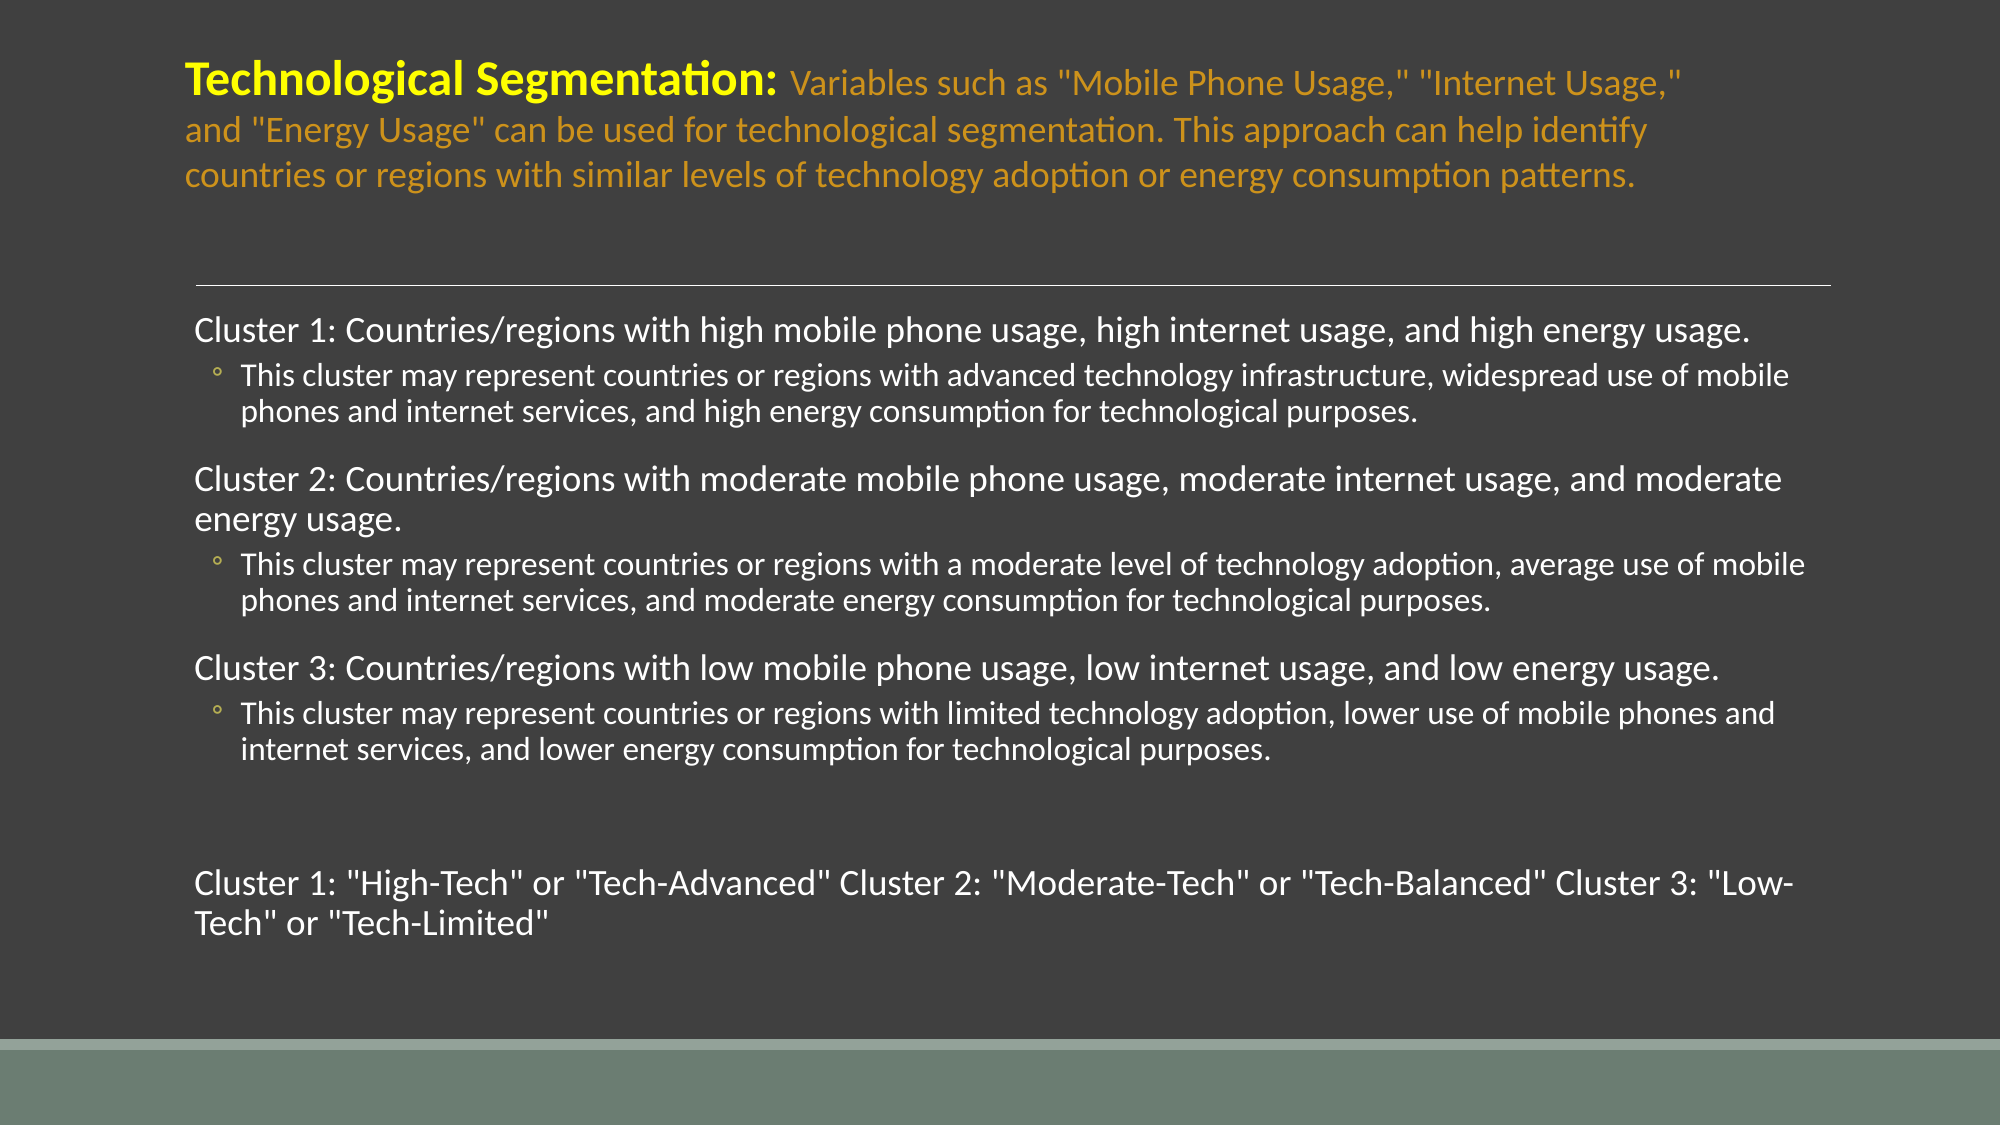

Technological Segmentation: Variables such as "Mobile Phone Usage," "Internet Usage," and "Energy Usage" can be used for technological segmentation. This approach can help identify countries or regions with similar levels of technology adoption or energy consumption patterns.

Cluster 1: Countries/regions with high mobile phone usage, high internet usage, and high energy usage.
This cluster may represent countries or regions with advanced technology infrastructure, widespread use of mobile phones and internet services, and high energy consumption for technological purposes.
Cluster 2: Countries/regions with moderate mobile phone usage, moderate internet usage, and moderate energy usage.
This cluster may represent countries or regions with a moderate level of technology adoption, average use of mobile phones and internet services, and moderate energy consumption for technological purposes.
Cluster 3: Countries/regions with low mobile phone usage, low internet usage, and low energy usage.
This cluster may represent countries or regions with limited technology adoption, lower use of mobile phones and internet services, and lower energy consumption for technological purposes.

Cluster 1: "High-Tech" or "Tech-Advanced" Cluster 2: "Moderate-Tech" or "Tech-Balanced" Cluster 3: "Low-Tech" or "Tech-Limited"